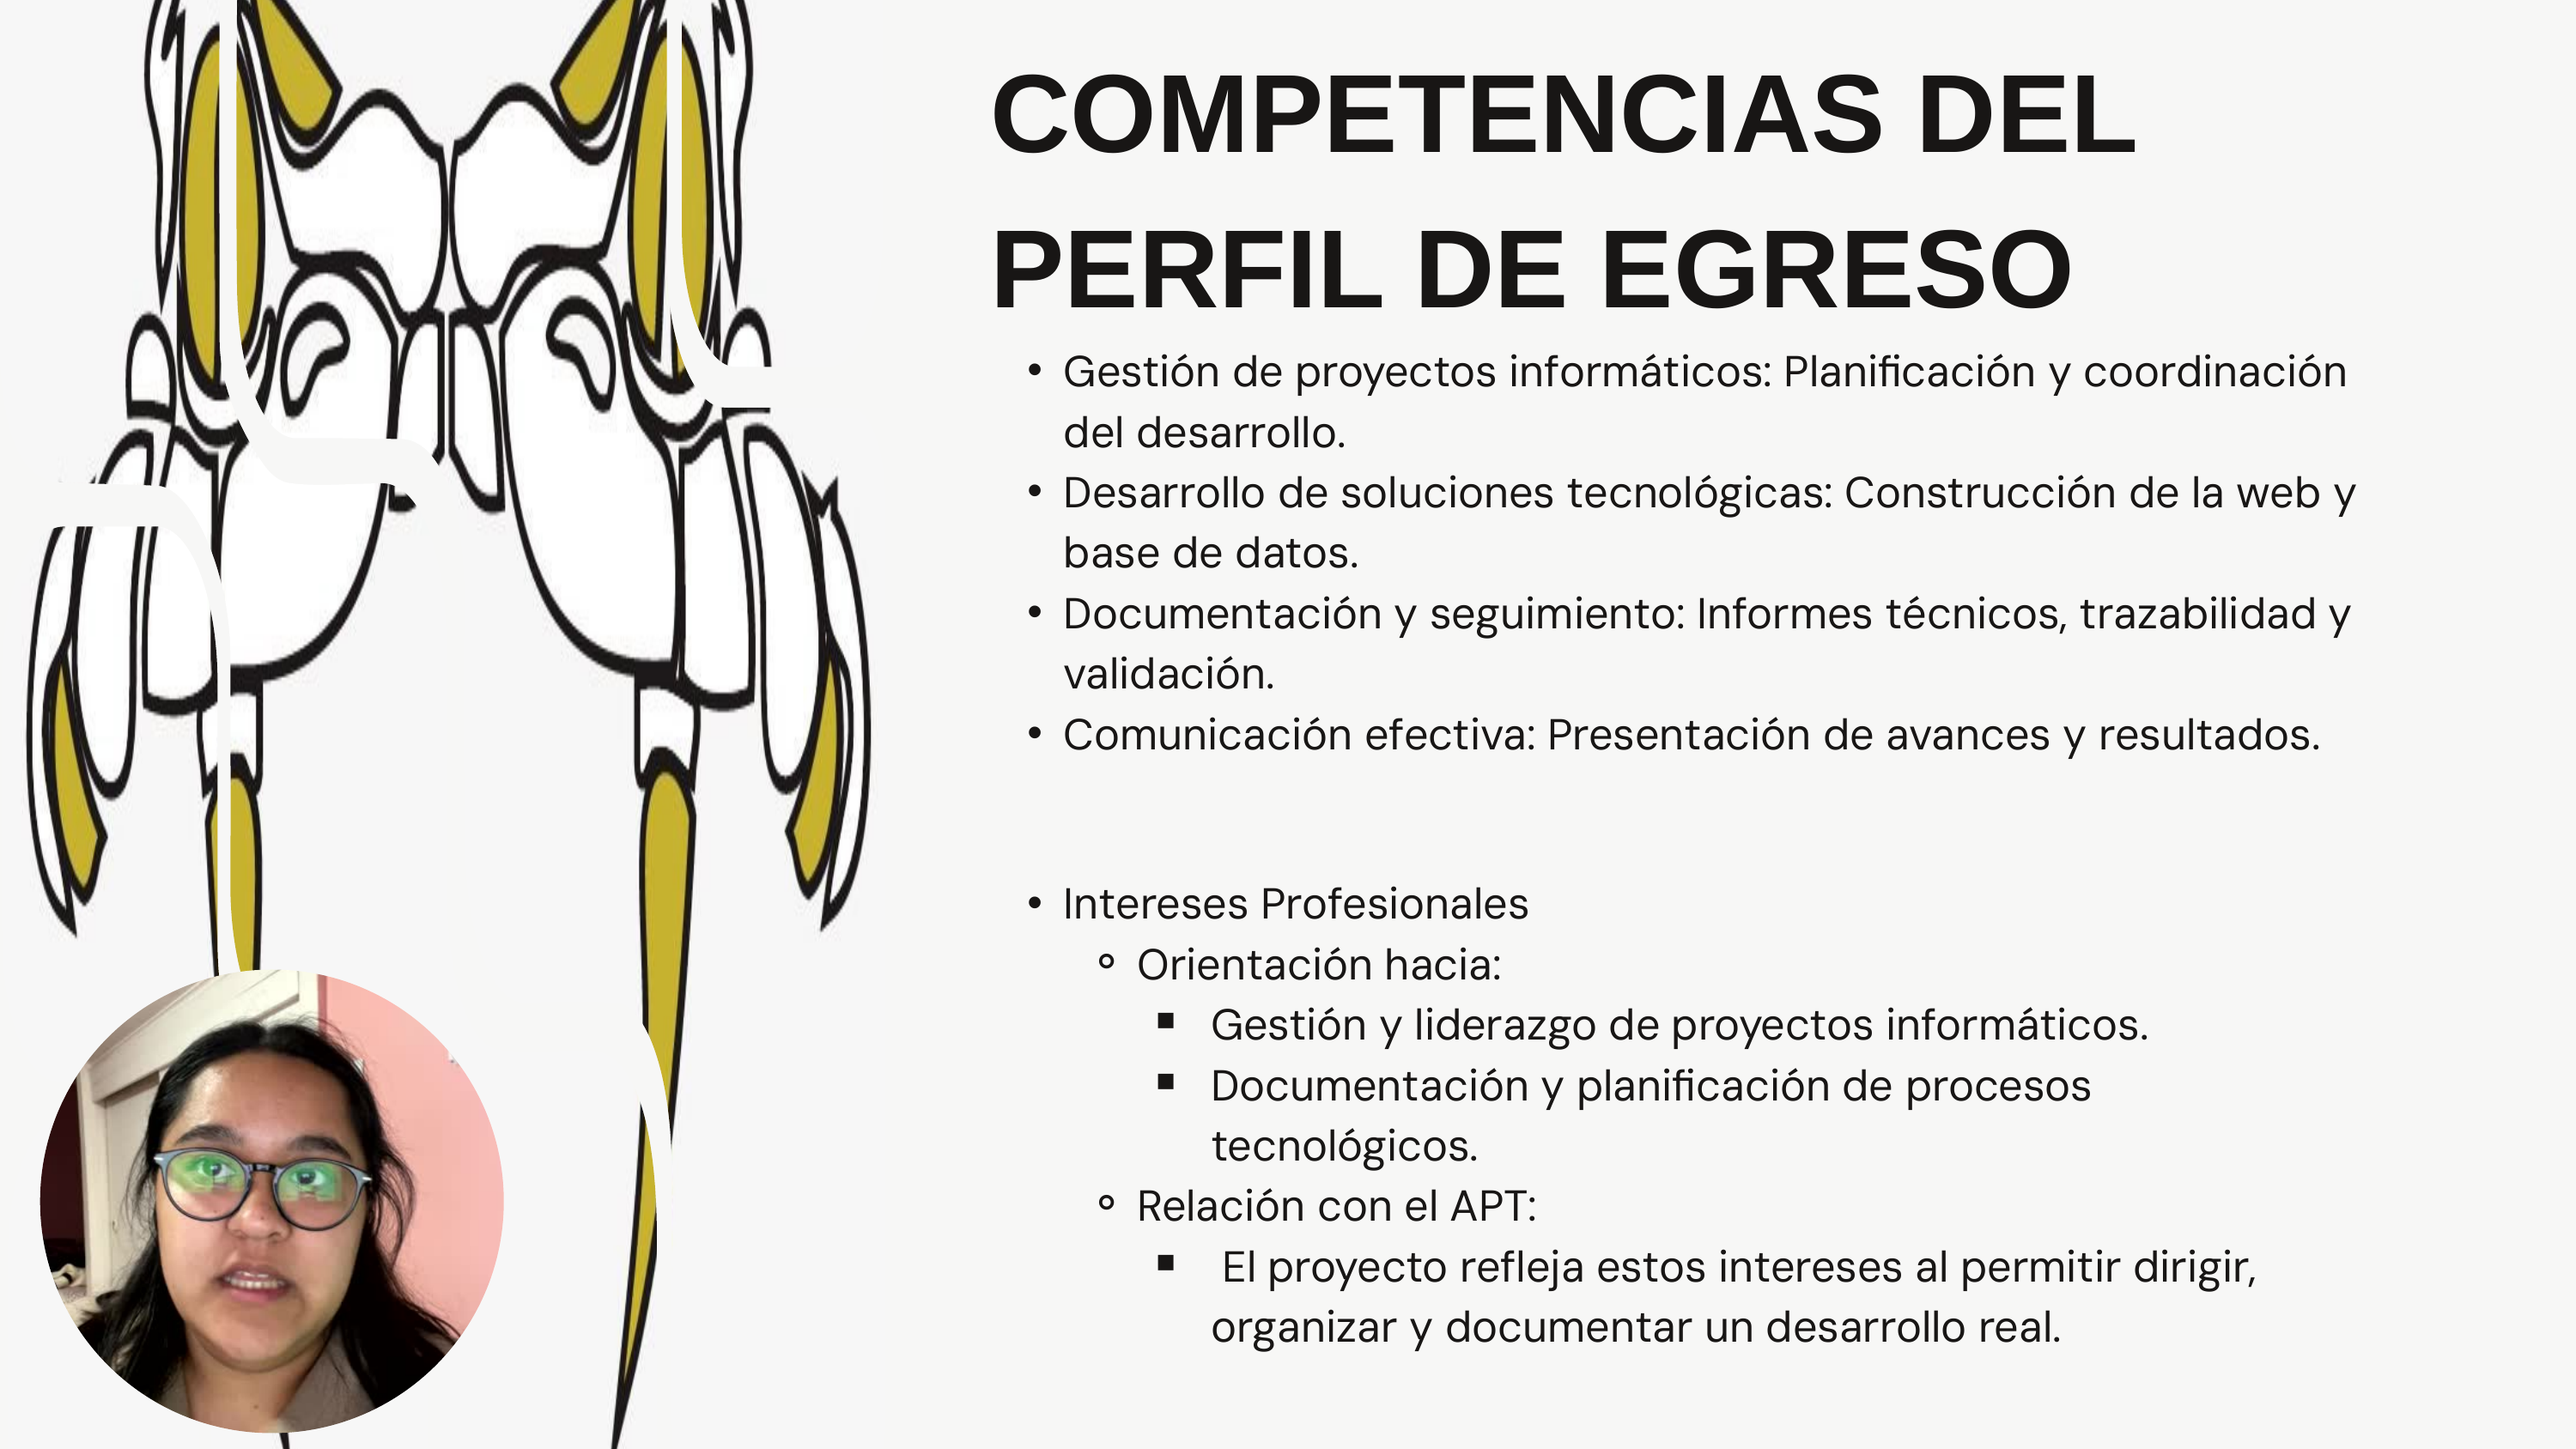

COMPETENCIAS DEL PERFIL DE EGRESO

Gestión de proyectos informáticos: Planificación y coordinación del desarrollo.
Desarrollo de soluciones tecnológicas: Construcción de la web y base de datos.
Documentación y seguimiento: Informes técnicos, trazabilidad y validación.
Comunicación efectiva: Presentación de avances y resultados.

Intereses Profesionales
Orientación hacia:
Gestión y liderazgo de proyectos informáticos.
Documentación y planificación de procesos tecnológicos.
Relación con el APT:
 El proyecto refleja estos intereses al permitir dirigir, organizar y documentar un desarrollo real.